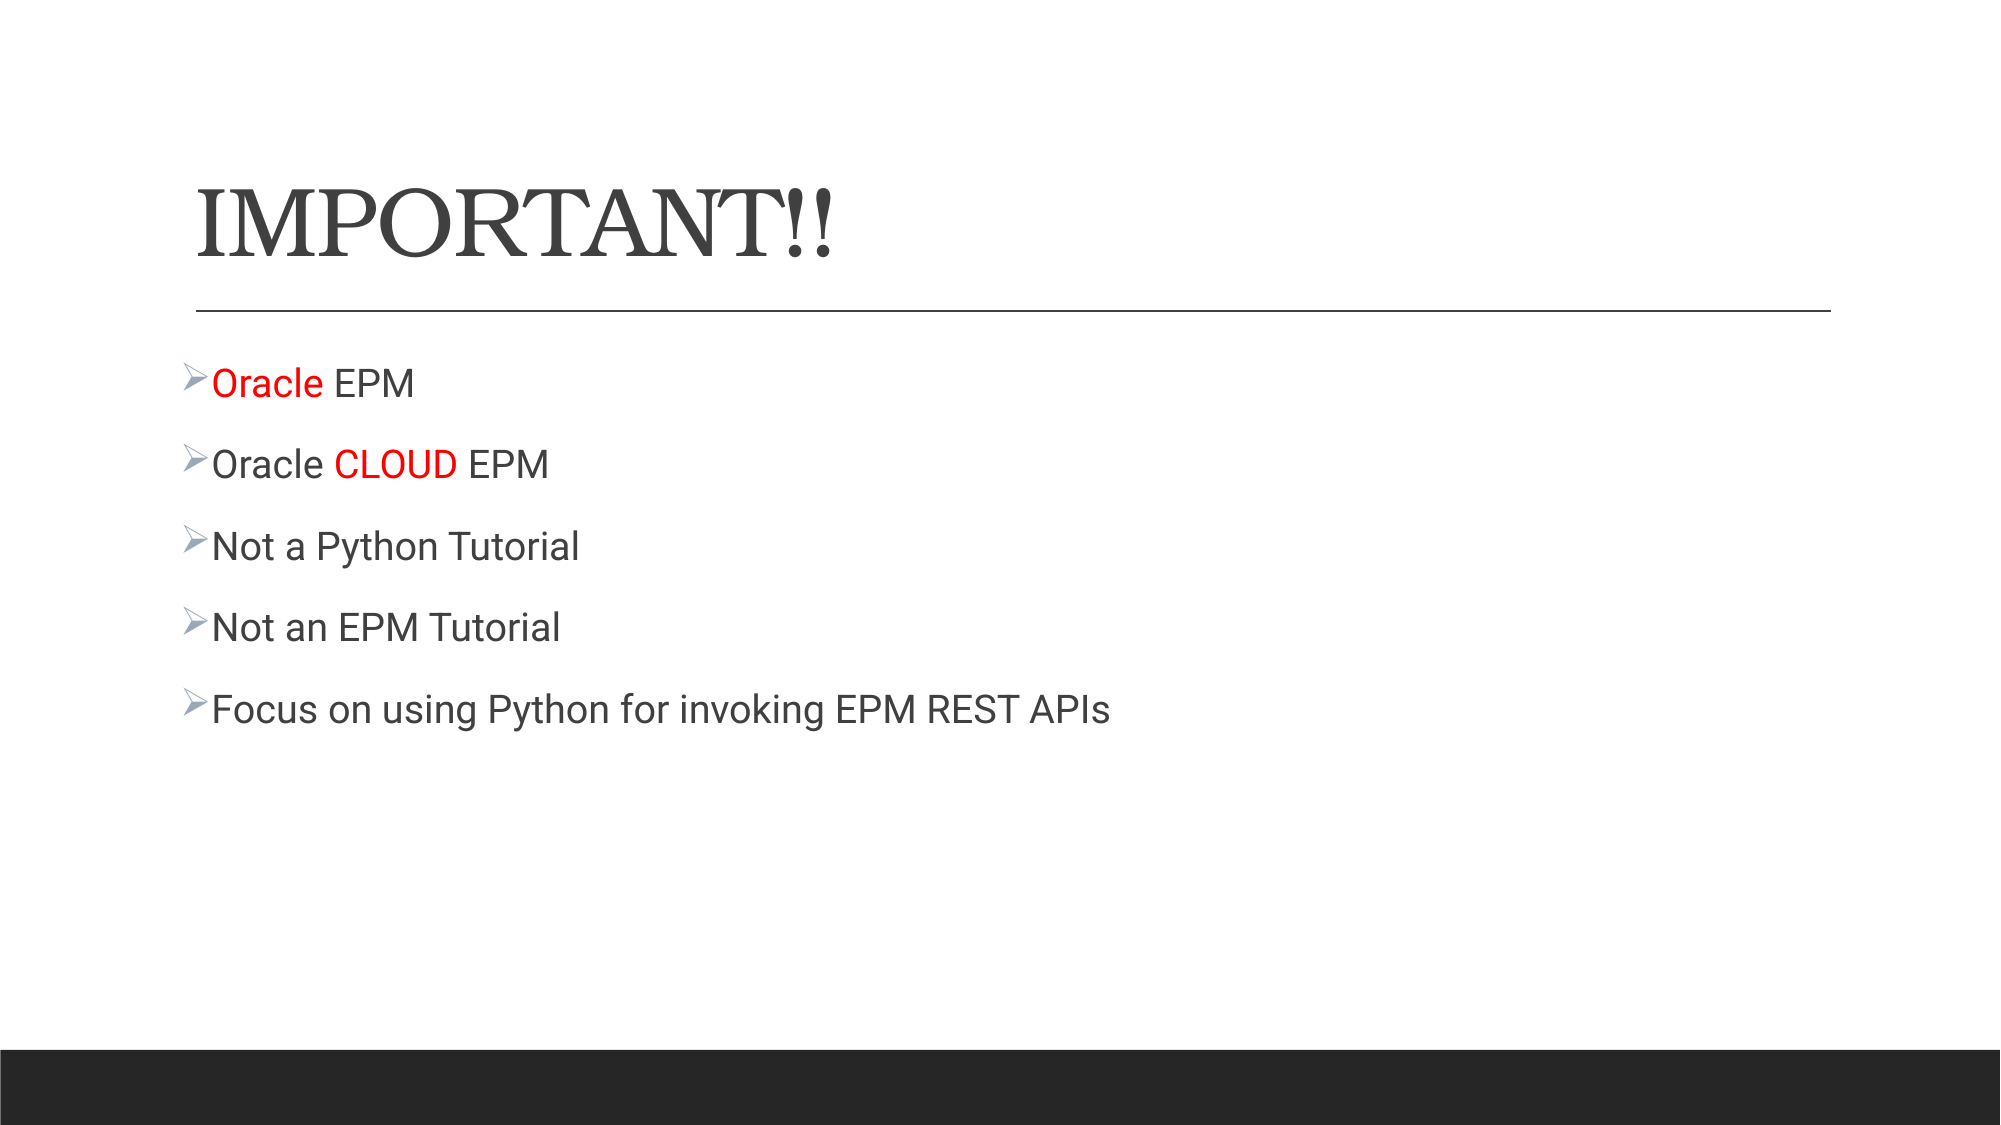

# IMPORTANT!!
Oracle EPM
Oracle CLOUD EPM
Not a Python Tutorial
Not an EPM Tutorial
Focus on using Python for invoking EPM REST APIs